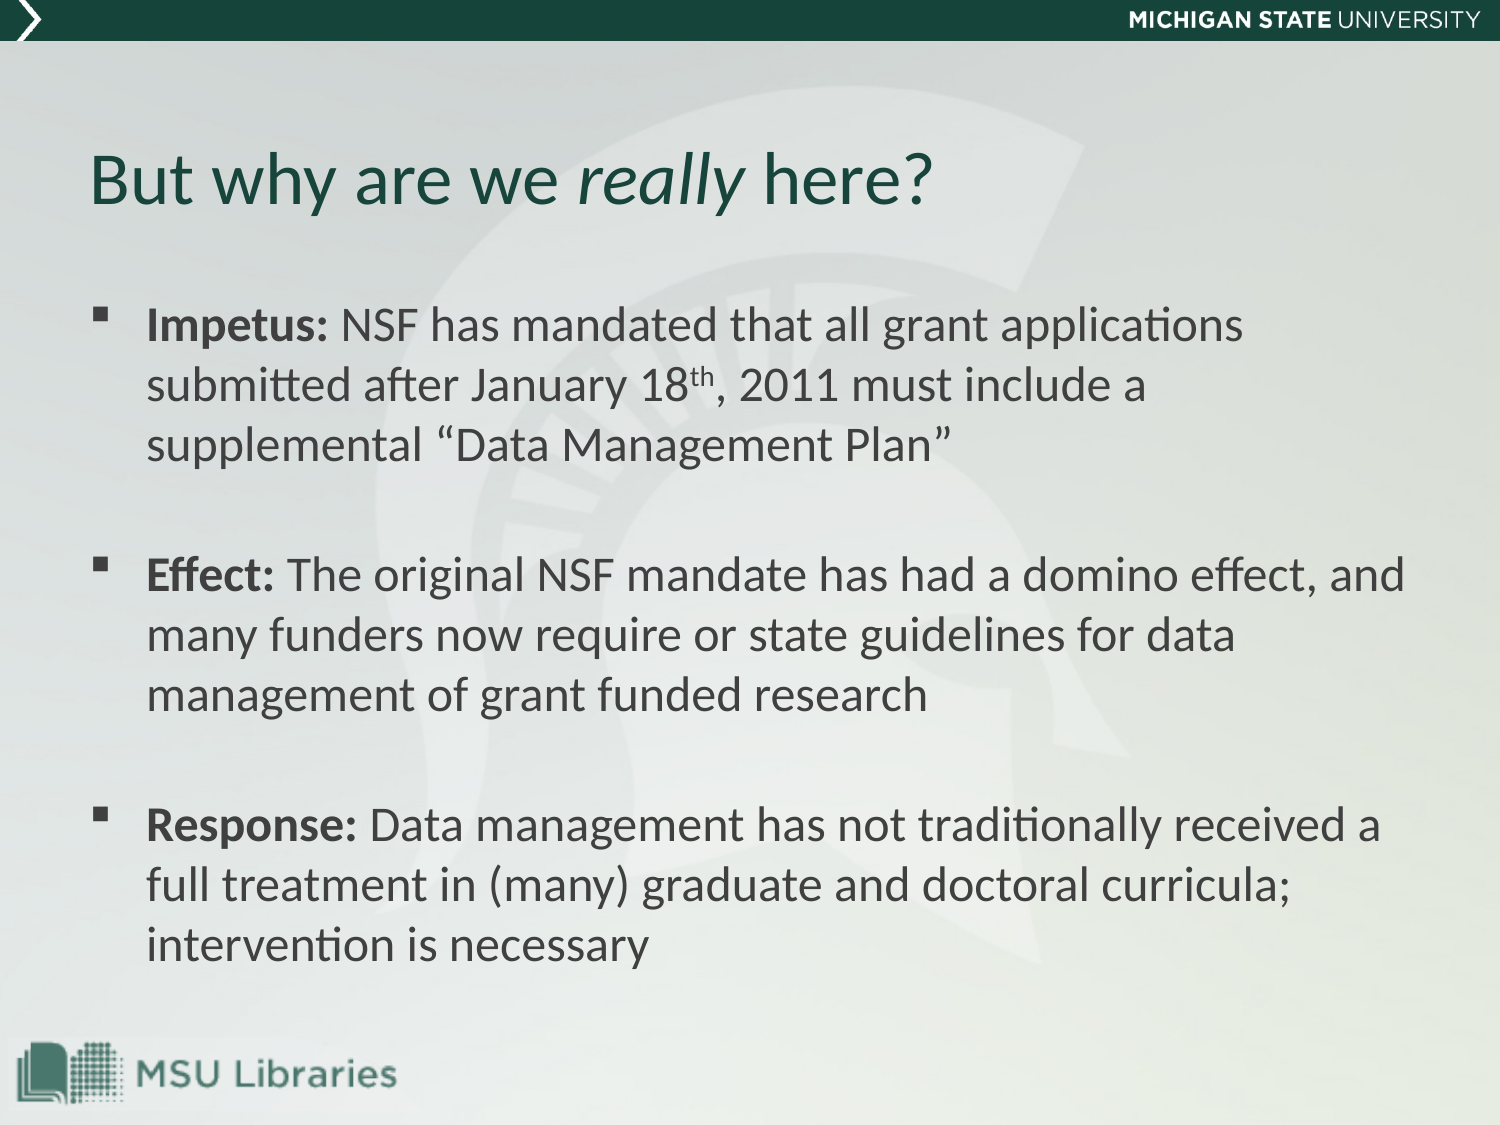

# But why are we really here?
Impetus: NSF has mandated that all grant applications submitted after January 18th, 2011 must include a supplemental “Data Management Plan”
Effect: The original NSF mandate has had a domino effect, and many funders now require or state guidelines for data management of grant funded research
Response: Data management has not traditionally received a full treatment in (many) graduate and doctoral curricula; intervention is necessary